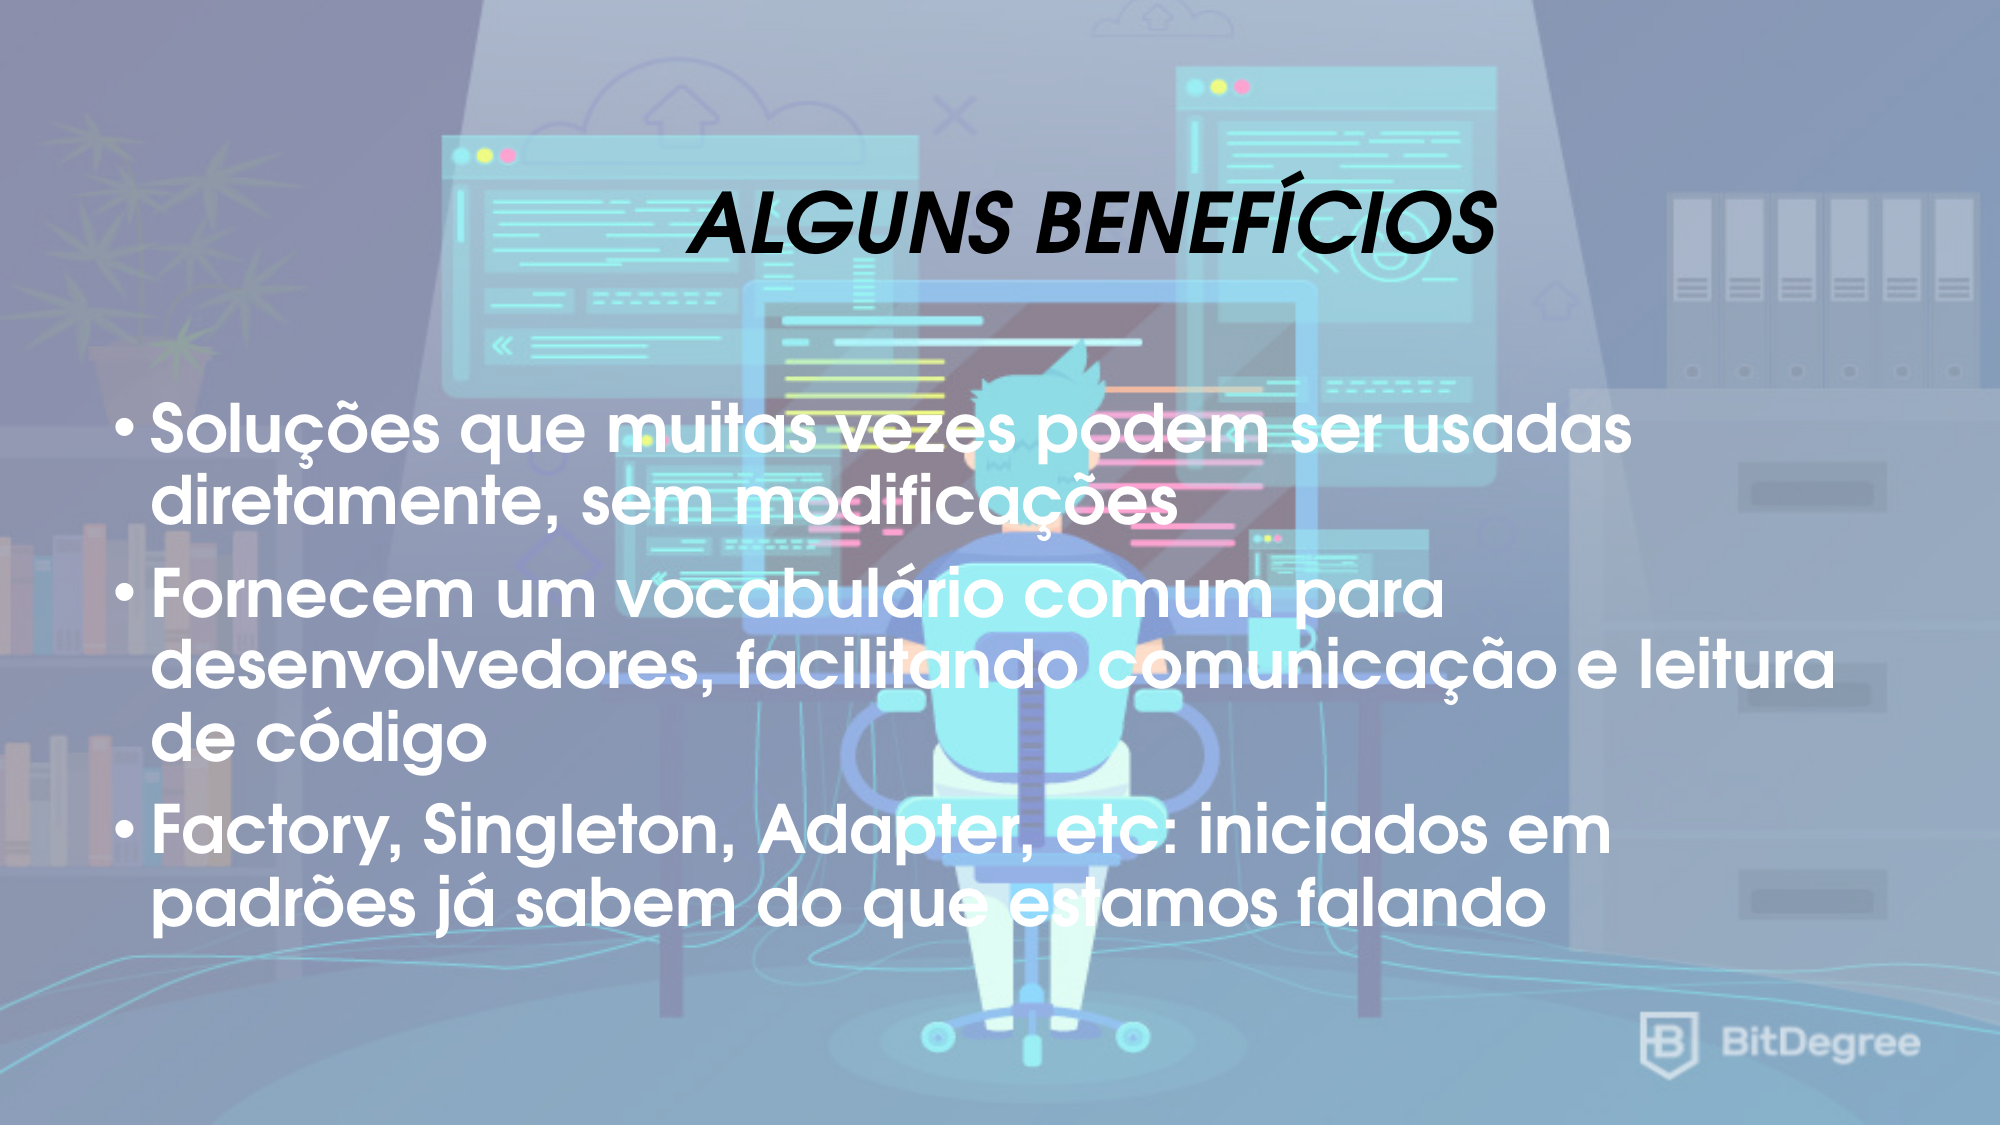

24
# Alguns benefícios
Soluções que muitas vezes podem ser usadas diretamente, sem modificações
Fornecem um vocabulário comum para desenvolvedores, facilitando comunicação e leitura de código
Factory, Singleton, Adapter, etc: iniciados em padrões já sabem do que estamos falando